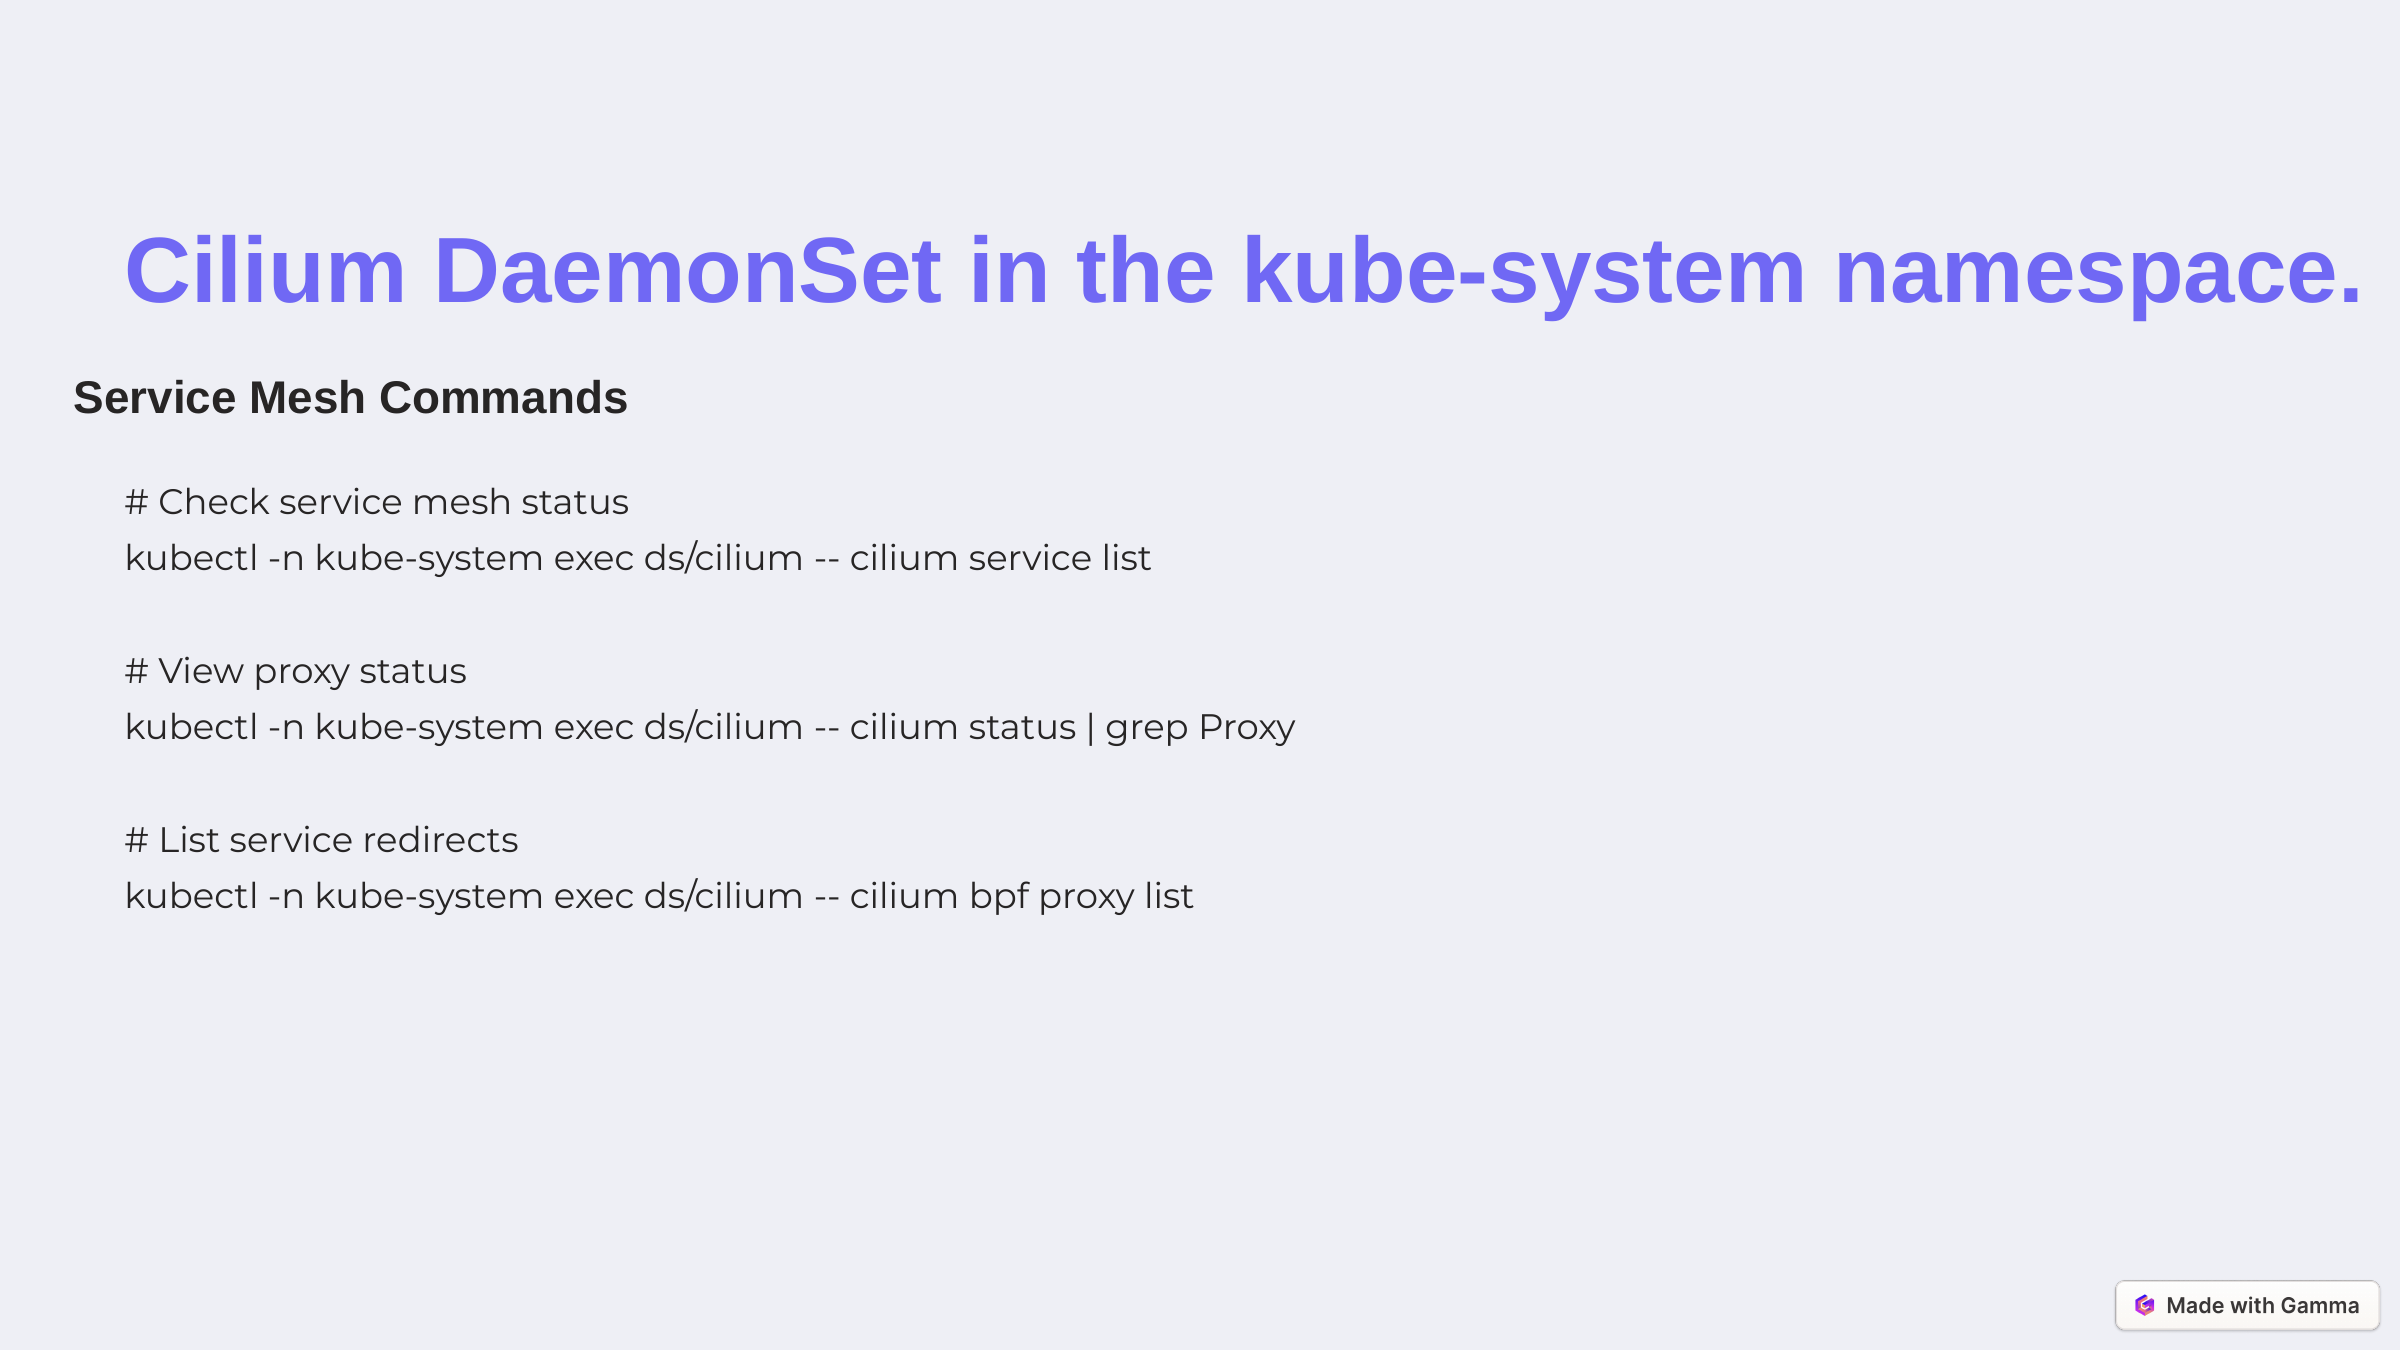

Cilium DaemonSet in the kube-system namespace.
Service Mesh Commands
# Check service mesh status
kubectl -n kube-system exec ds/cilium -- cilium service list

# View proxy status
kubectl -n kube-system exec ds/cilium -- cilium status | grep Proxy

# List service redirects
kubectl -n kube-system exec ds/cilium -- cilium bpf proxy list